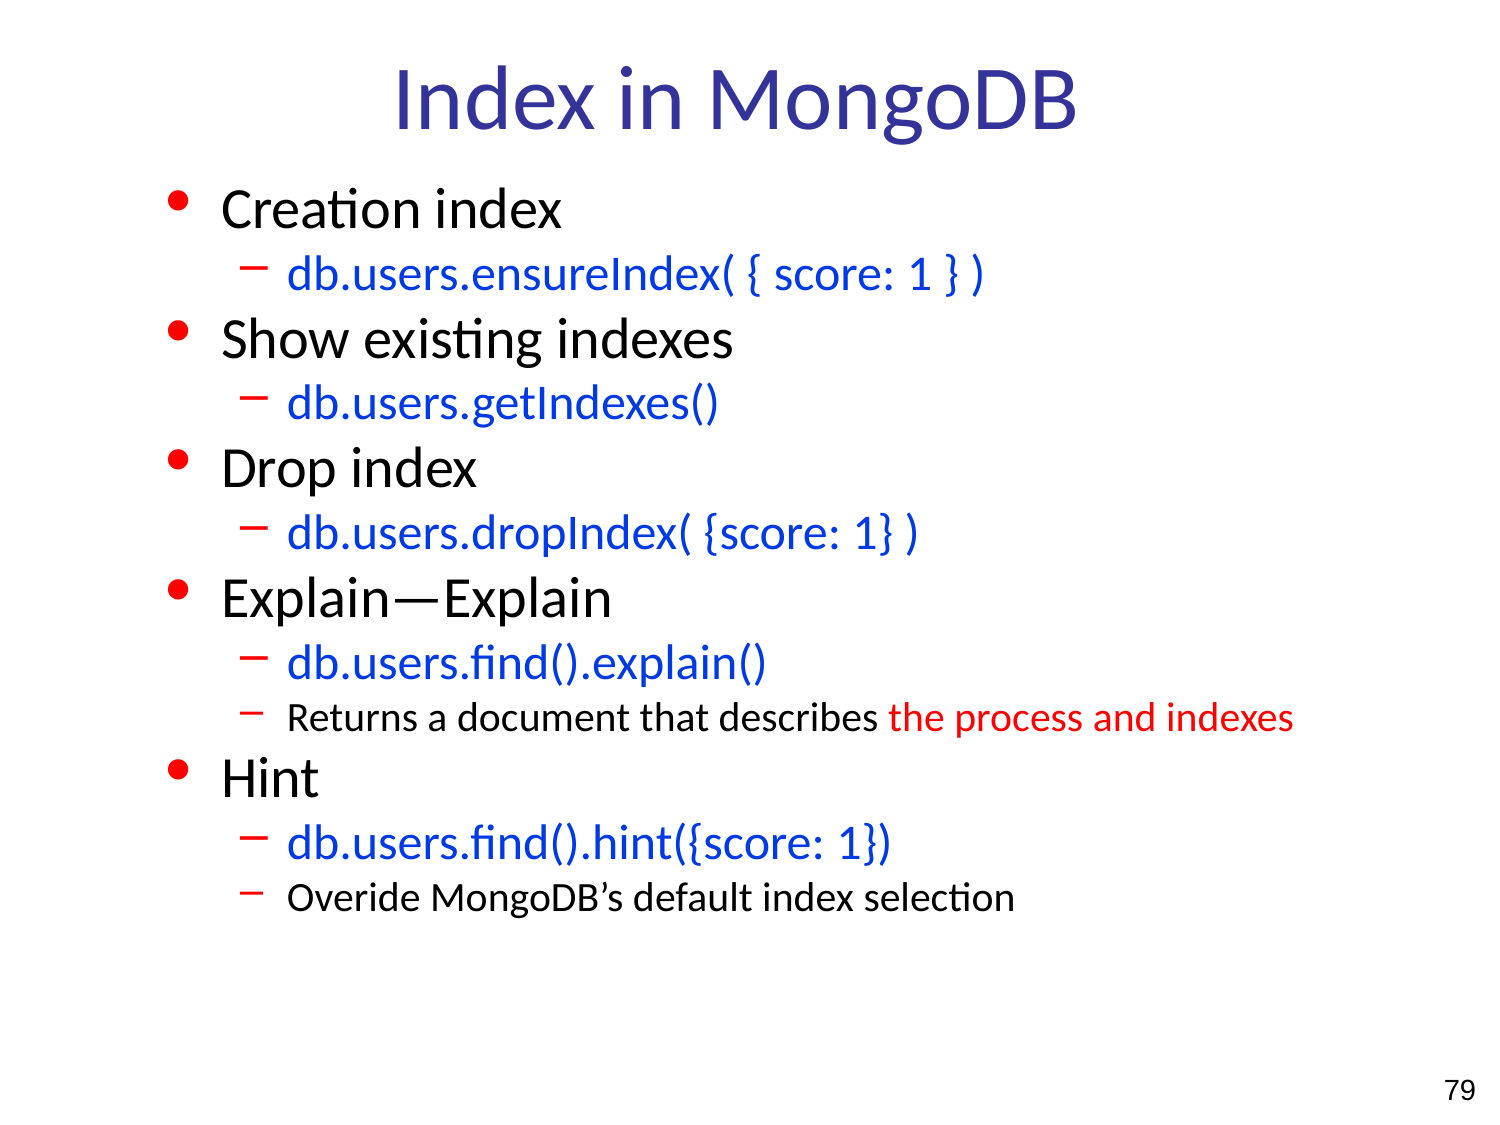

# Index in MongoDB
Creation index
db.users.ensureIndex( { score: 1 } )
Show existing indexes
db.users.getIndexes()
Drop index
db.users.dropIndex( {score: 1} )
Explain—Explain
db.users.find().explain()
Returns a document that describes the process and indexes
Hint
db.users.find().hint({score: 1})
Overide MongoDB’s default index selection

79